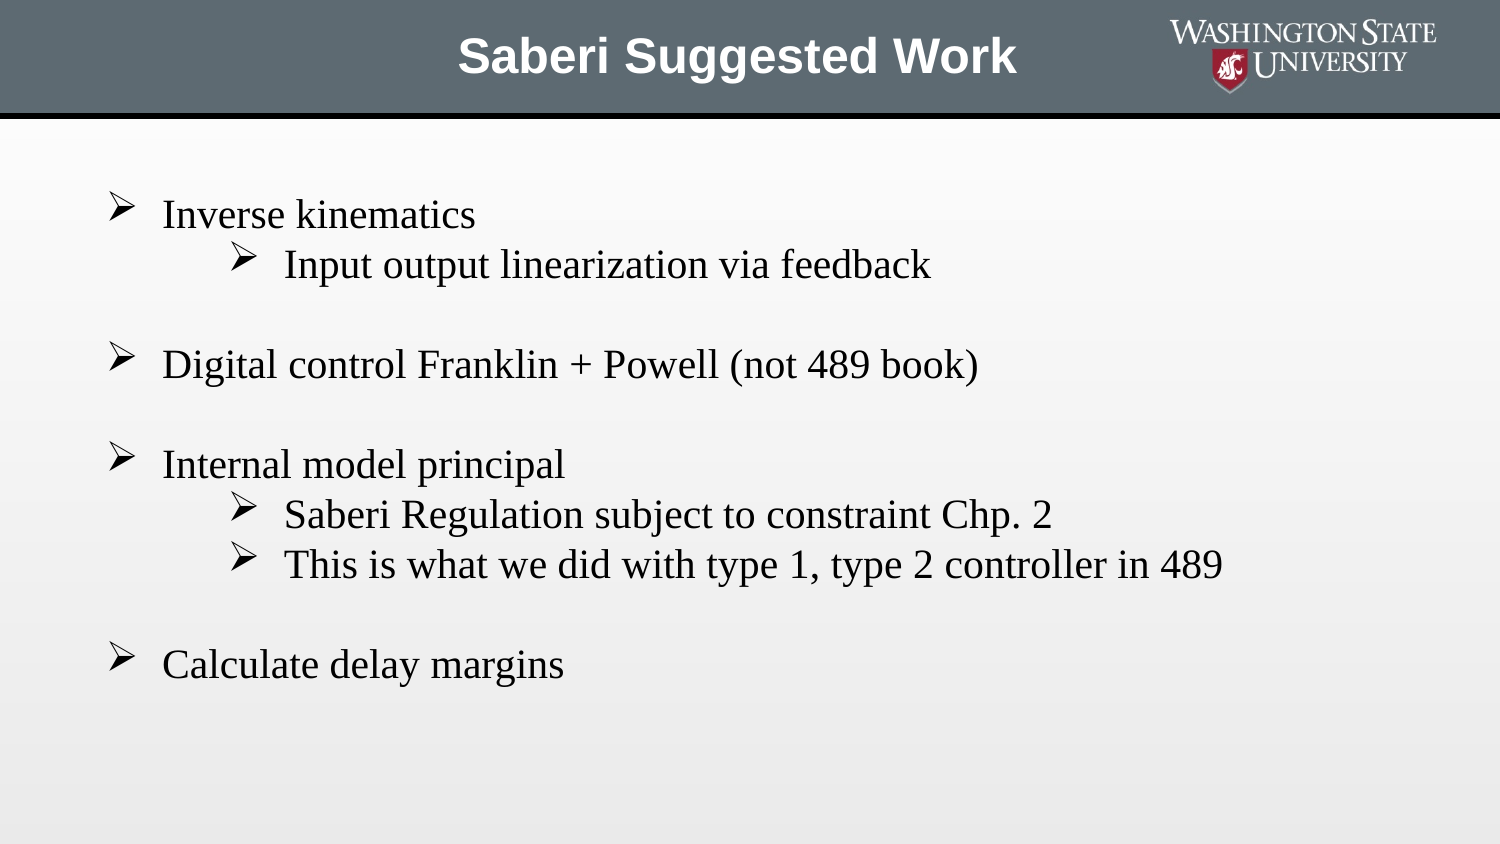

# Saberi Suggested Work
Inverse kinematics
Input output linearization via feedback

Digital control Franklin + Powell (not 489 book)

Internal model principal
Saberi Regulation subject to constraint Chp. 2
This is what we did with type 1, type 2 controller in 489

Calculate delay margins